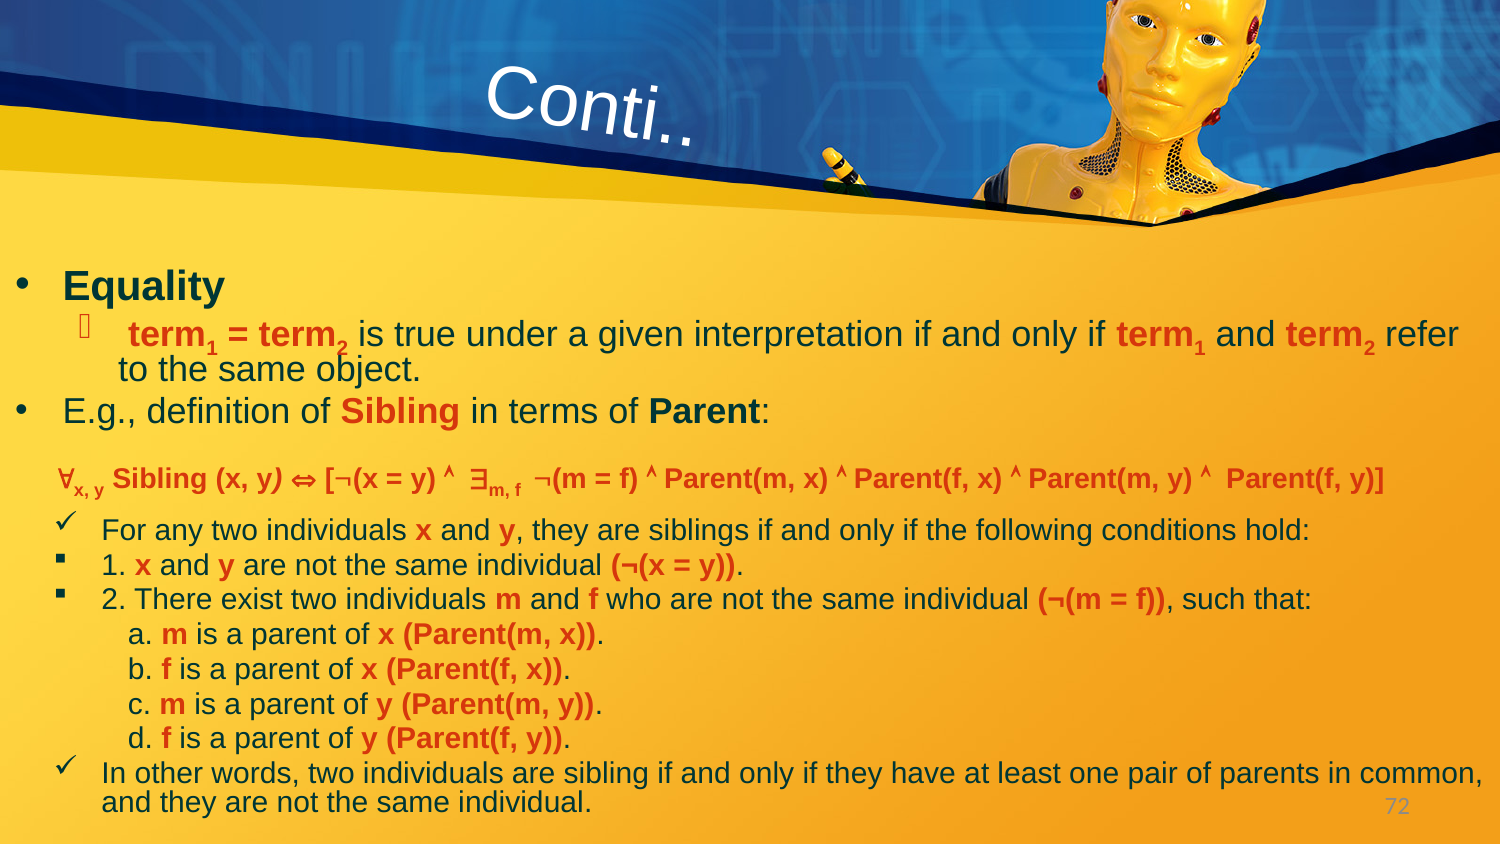

# Conti..

Equality
 term1 = term2 is true under a given interpretation if and only if term1 and term2 refer to the same object.
E.g., definition of Sibling in terms of Parent:
∀x, y Sibling (x, y) ⇔ [¬(x = y) ∧  ∃m, f  ¬(m = f) ∧ Parent(m, x) ∧ Parent(f, x) ∧ Parent(m, y) ∧  Parent(f, y)]
For any two individuals x and y, they are siblings if and only if the following conditions hold:
1. x and y are not the same individual (¬(x = y)).
2. There exist two individuals m and f who are not the same individual (¬(m = f)), such that:
         a. m is a parent of x (Parent(m, x)).
         b. f is a parent of x (Parent(f, x)).
         c. m is a parent of y (Parent(m, y)).
         d. f is a parent of y (Parent(f, y)).
In other words, two individuals are sibling if and only if they have at least one pair of parents in common, and they are not the same individual.
72